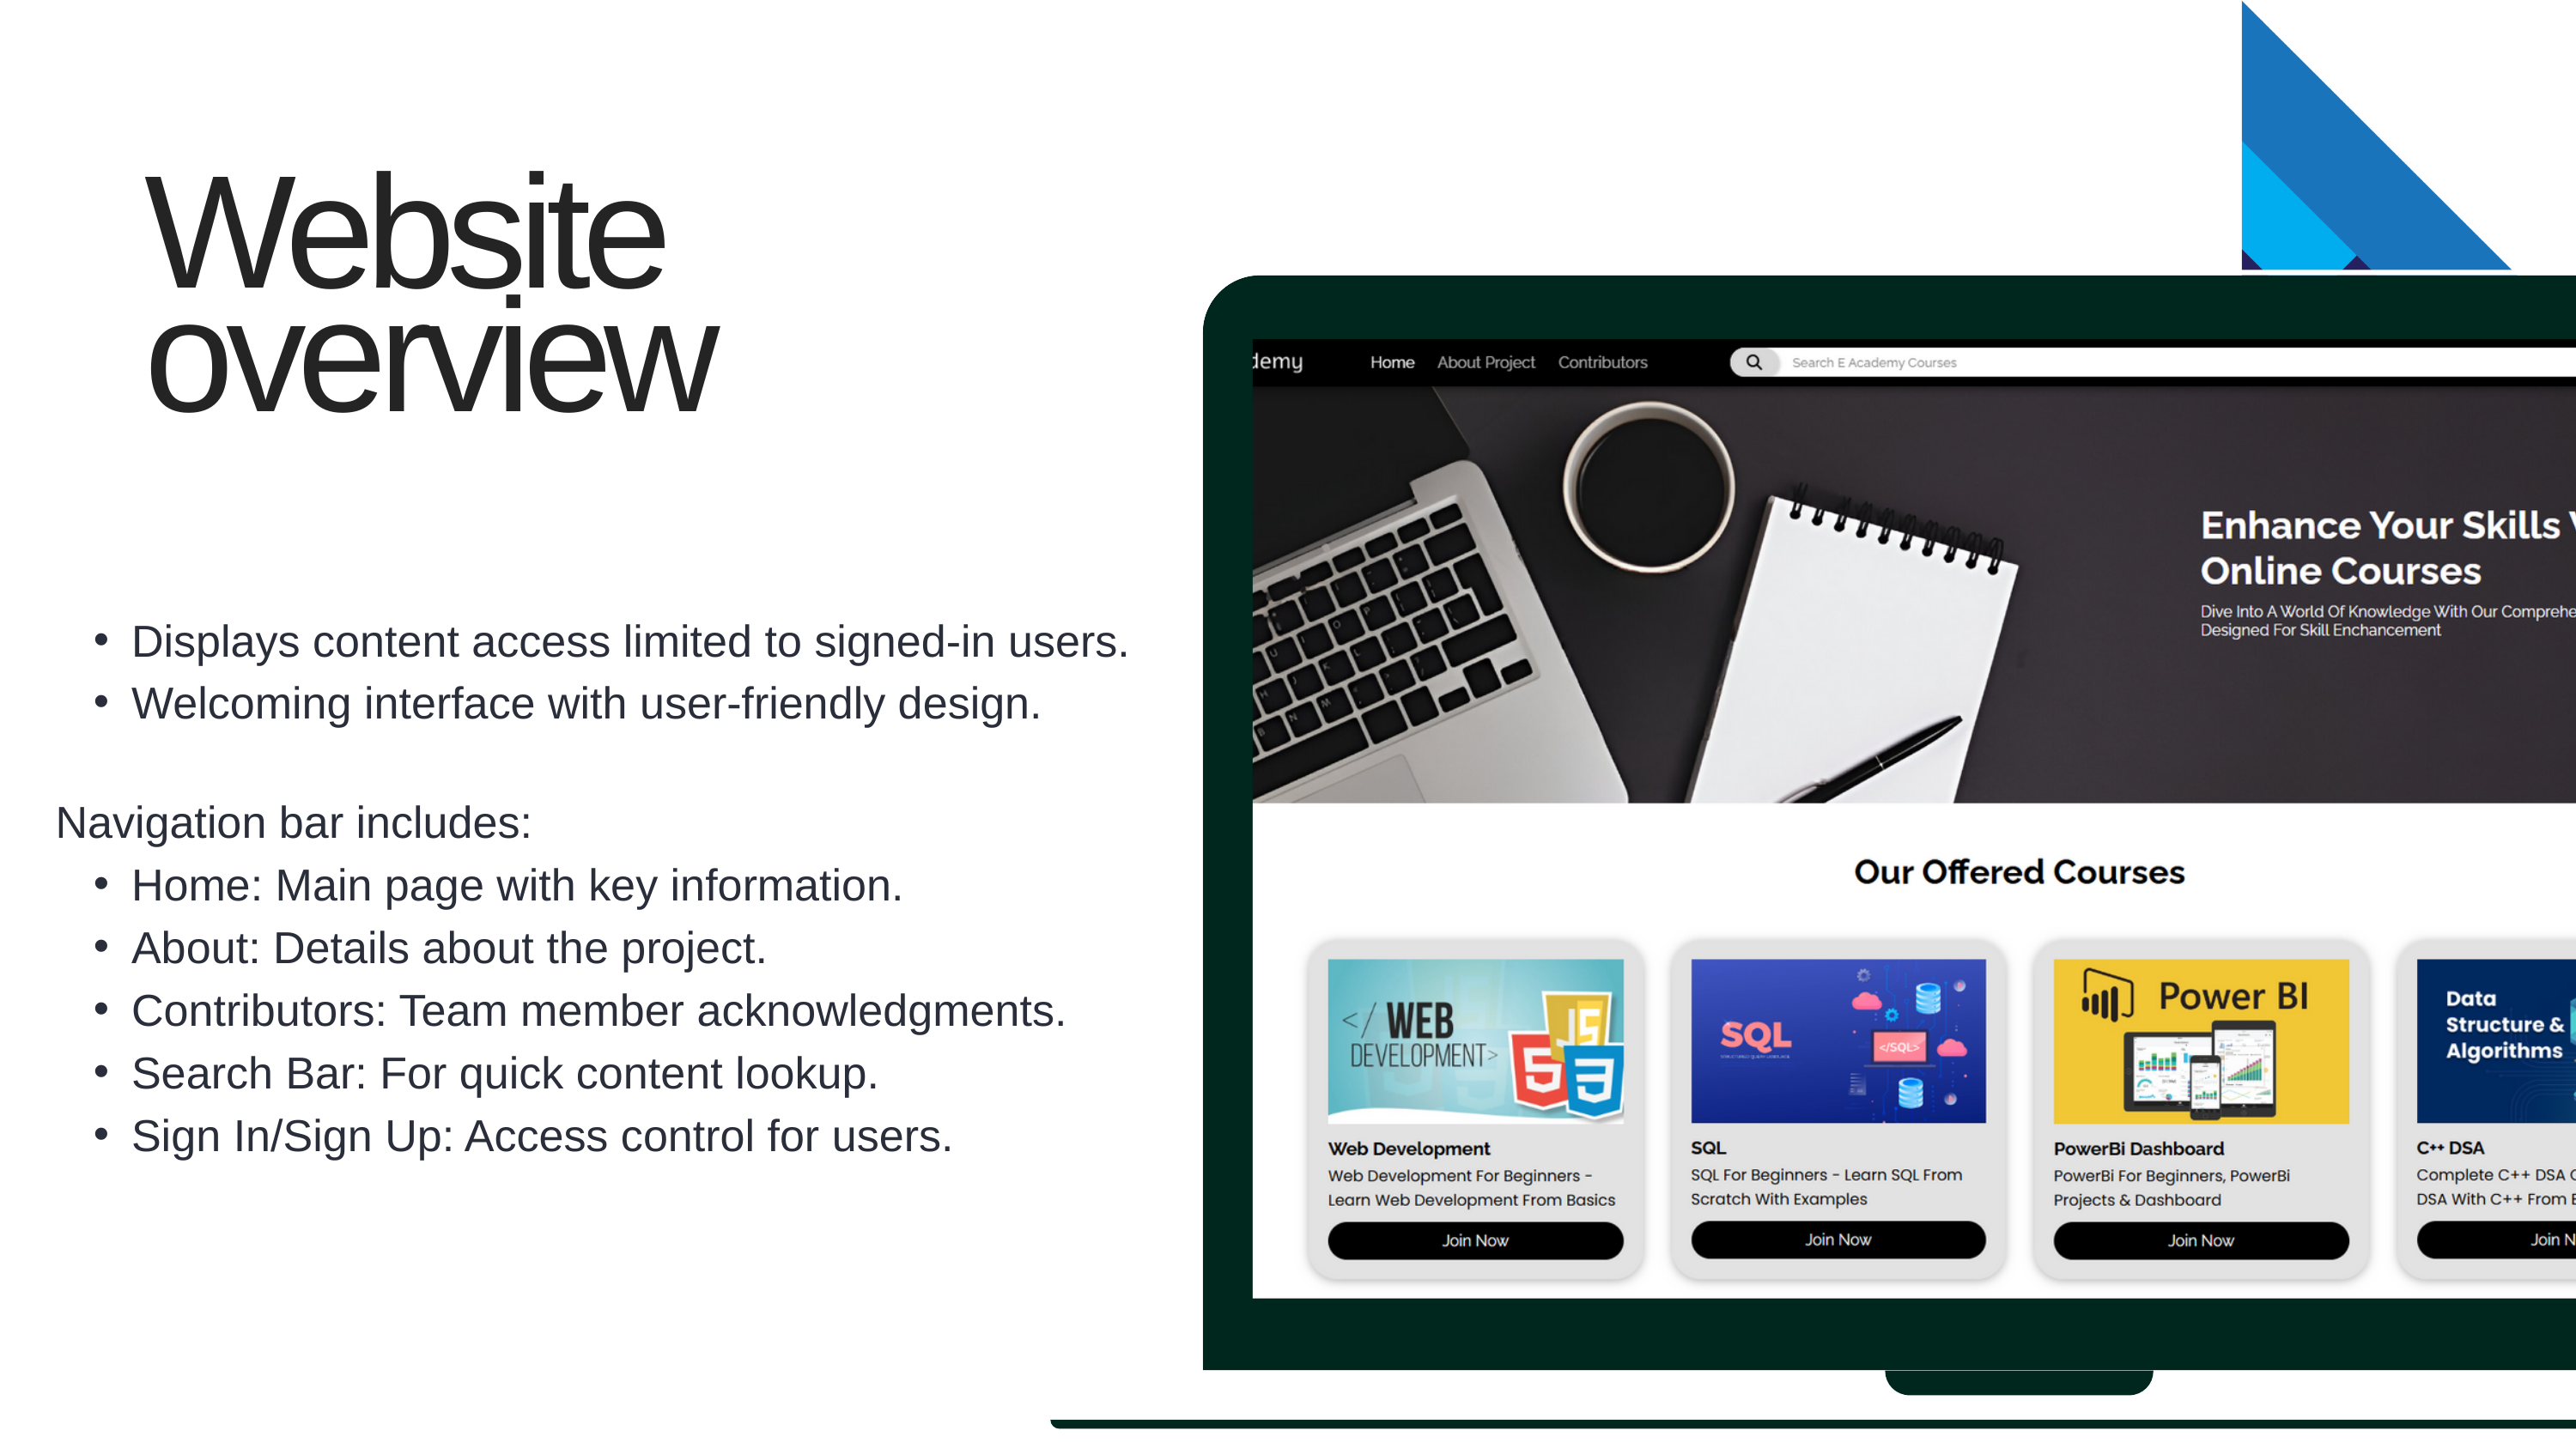

Website overview

Displays content access limited to signed-in users.
Welcoming interface with user-friendly design.
Navigation bar includes:
Home: Main page with key information.
About: Details about the project.
Contributors: Team member acknowledgments.
Search Bar: For quick content lookup.
Sign In/Sign Up: Access control for users.